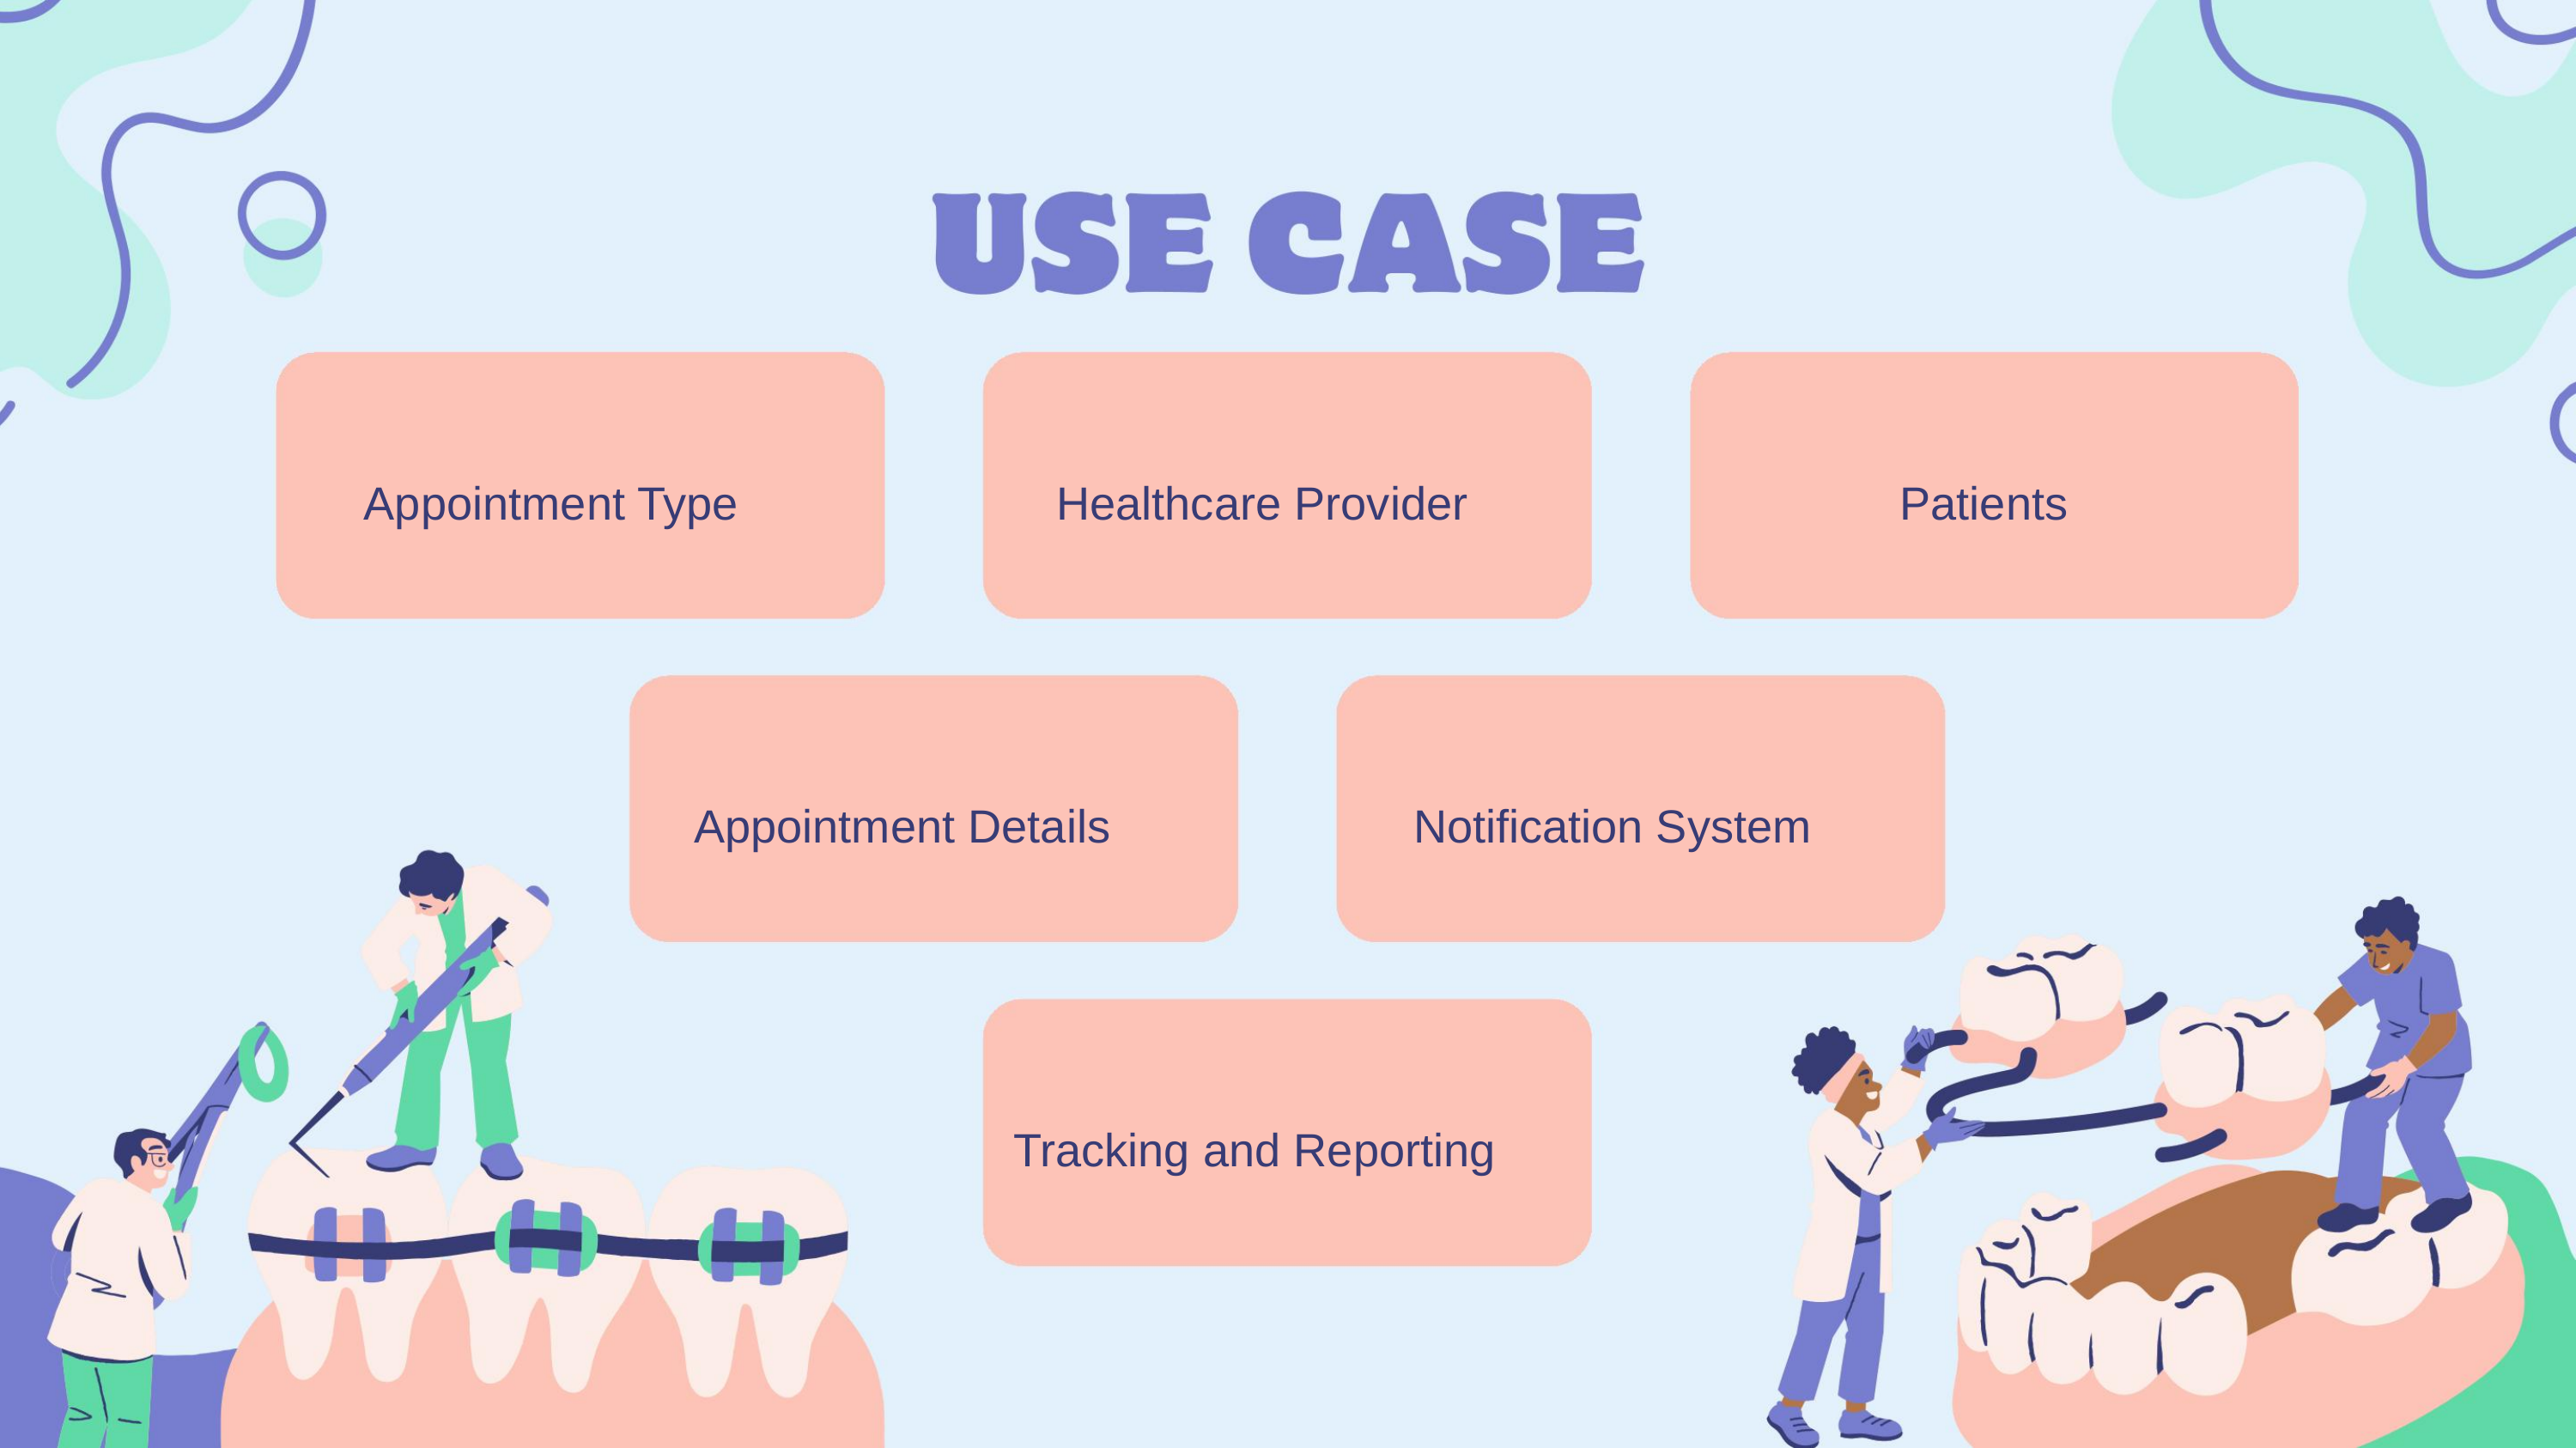

Appointment Type
Healthcare Provider
Patients
Appointment Details
Notification System
Tracking and Reporting